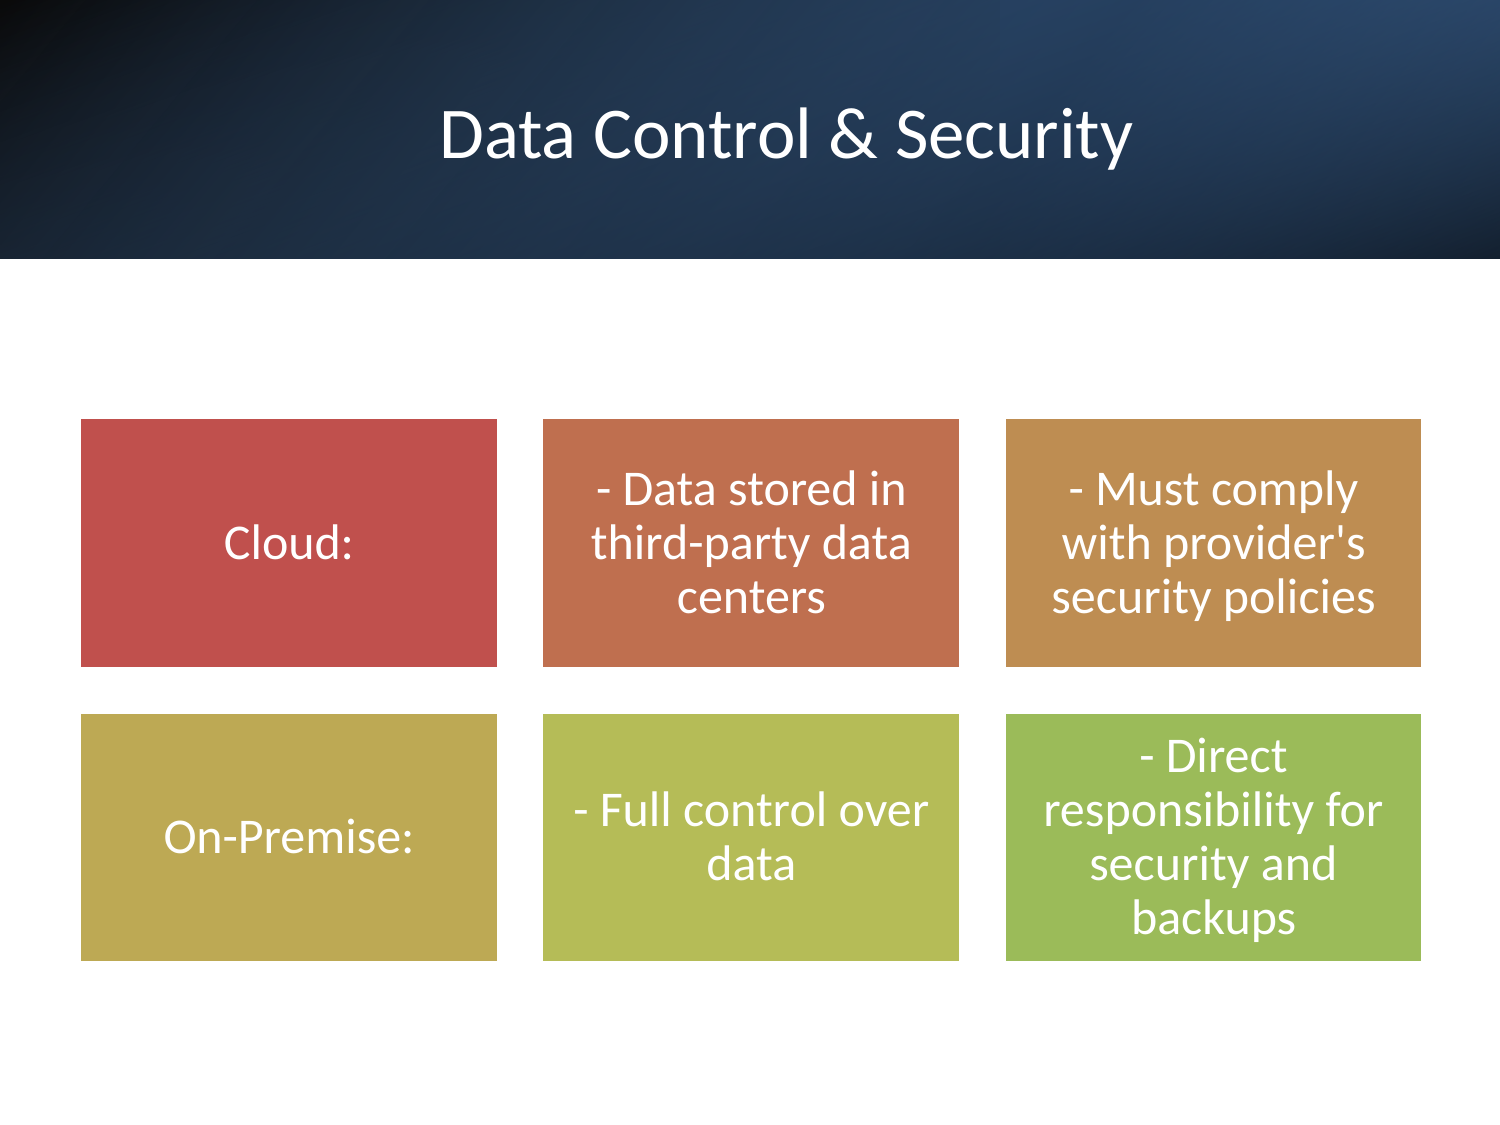

# Data Control & Security
Cloud:
- Data stored in third-party data centers
- Must comply with provider's security policies
On-Premise:
- Full control over data
- Direct responsibility for security and backups